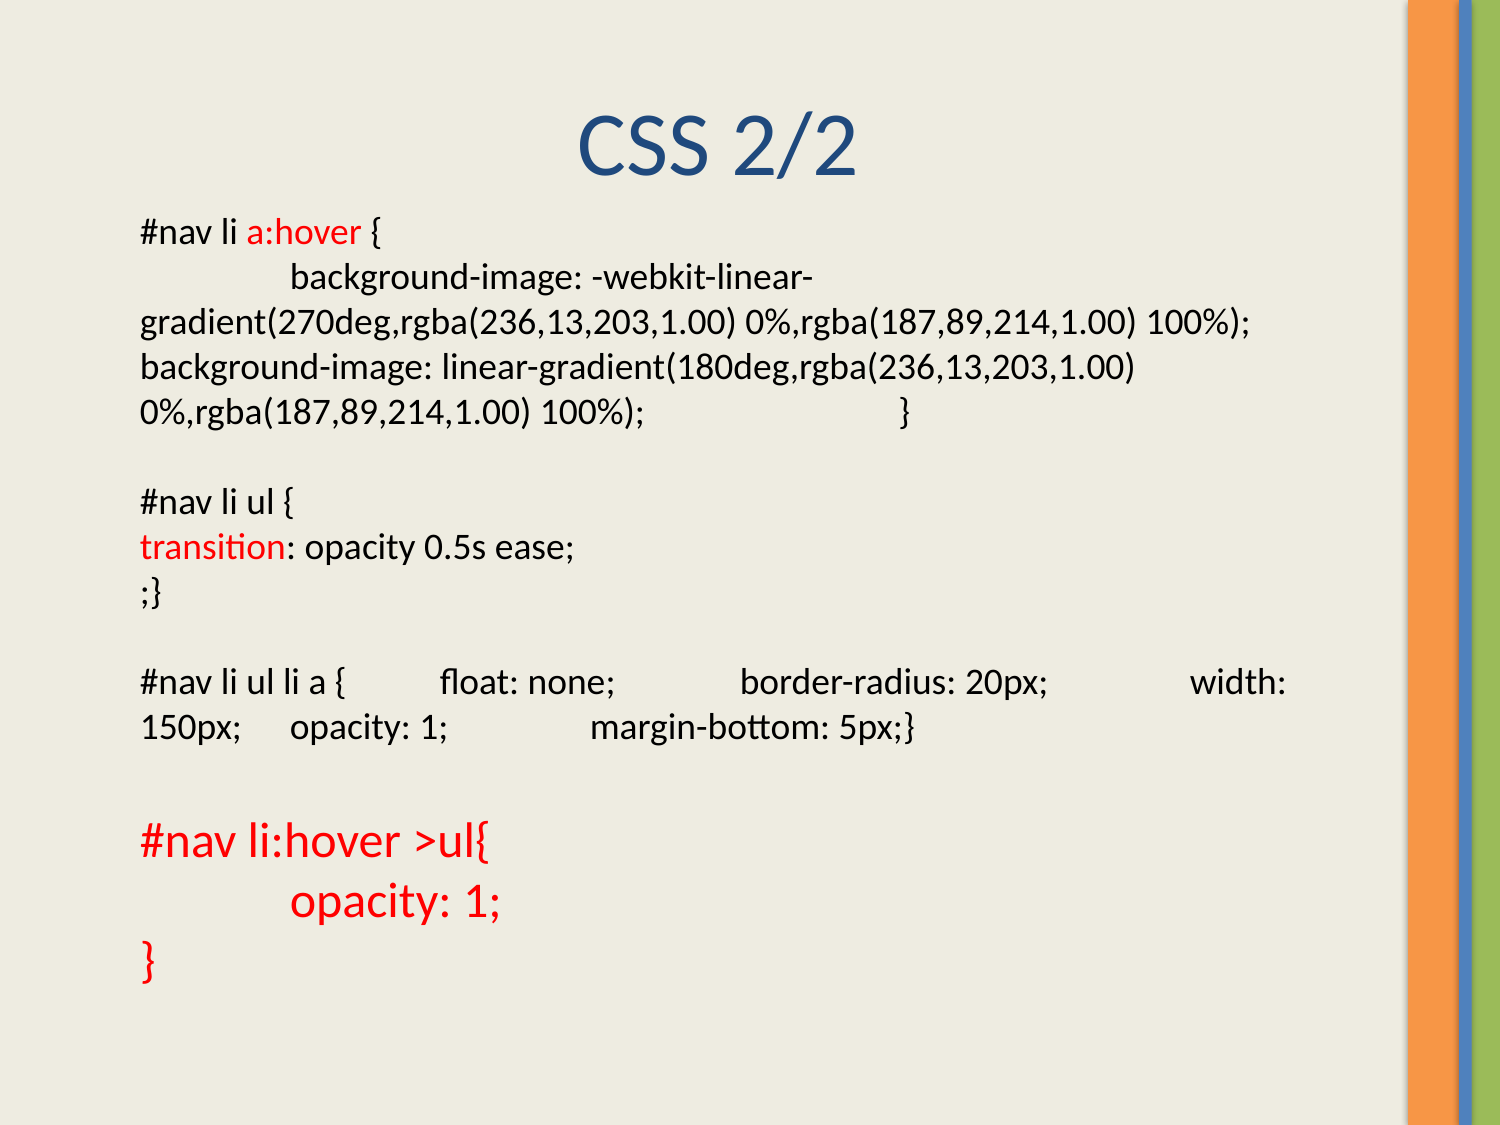

# CSS 2/2
#nav li a:hover {
	background-image: -webkit-linear-gradient(270deg,rgba(236,13,203,1.00) 0%,rgba(187,89,214,1.00) 100%);	background-image: linear-gradient(180deg,rgba(236,13,203,1.00) 0%,rgba(187,89,214,1.00) 100%);		 }

#nav li ul {
transition: opacity 0.5s ease;
;}

#nav li ul li a {	float: none;	border-radius: 20px;	width: 150px;	opacity: 1;	margin-bottom: 5px;}

#nav li:hover >ul{
	opacity: 1;
}